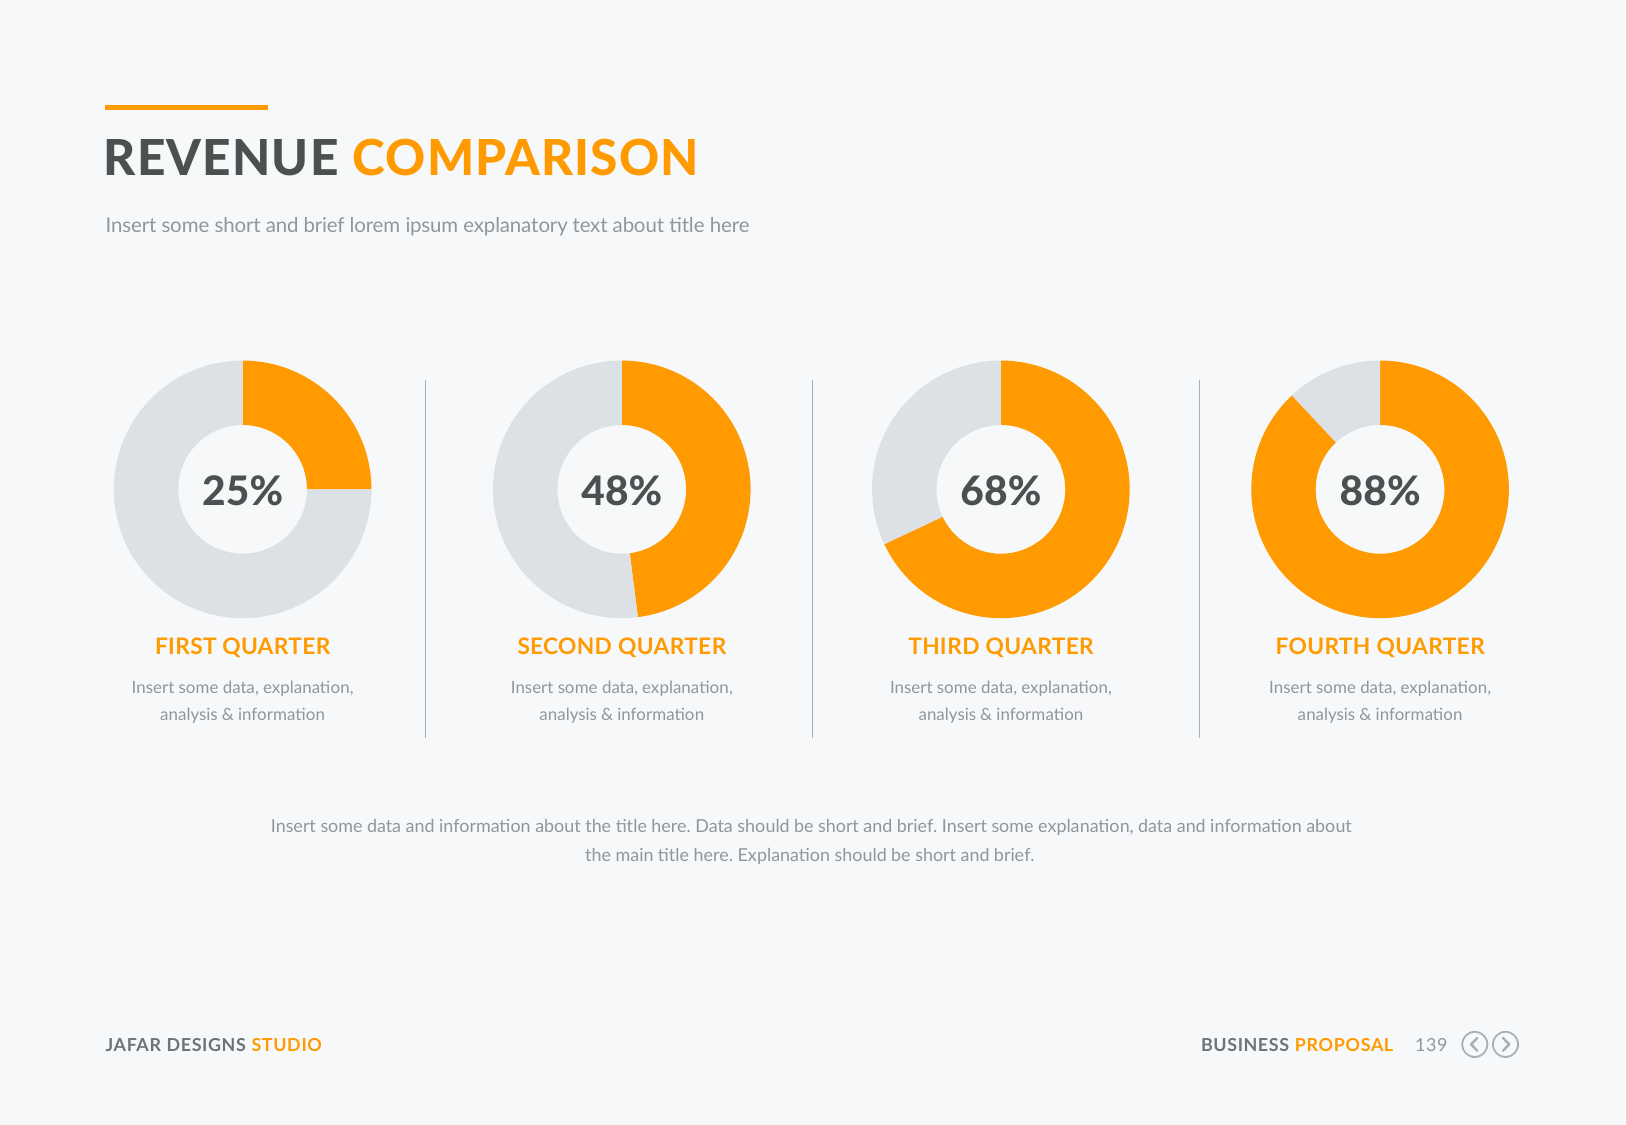

Revenue Comparison
Insert some short and brief lorem ipsum explanatory text about title here

### Chart

| Category | Sales |
|---|---|
| 1st Qtr | 25.0 |
| 2nd Qtr | 75.0 |

### Chart

| Category | Sales |
|---|---|
| 1st Qtr | 48.0 |
| 2nd Qtr | 52.0 |

### Chart

| Category | Sales |
|---|---|
| 1st Qtr | 68.0 |
| 2nd Qtr | 32.0 |

### Chart

| Category | Sales |
|---|---|
| 1st Qtr | 88.0 |
| 2nd Qtr | 12.0 |
25%
48%
68%
88%
First Quarter
second Quarter
Third Quarter
Fourth Quarter
Insert some data, explanation, analysis & information
Insert some data, explanation, analysis & information
Insert some data, explanation, analysis & information
Insert some data, explanation, analysis & information
Insert some data and information about the title here. Data should be short and brief. Insert some explanation, data and information about the main title here. Explanation should be short and brief.